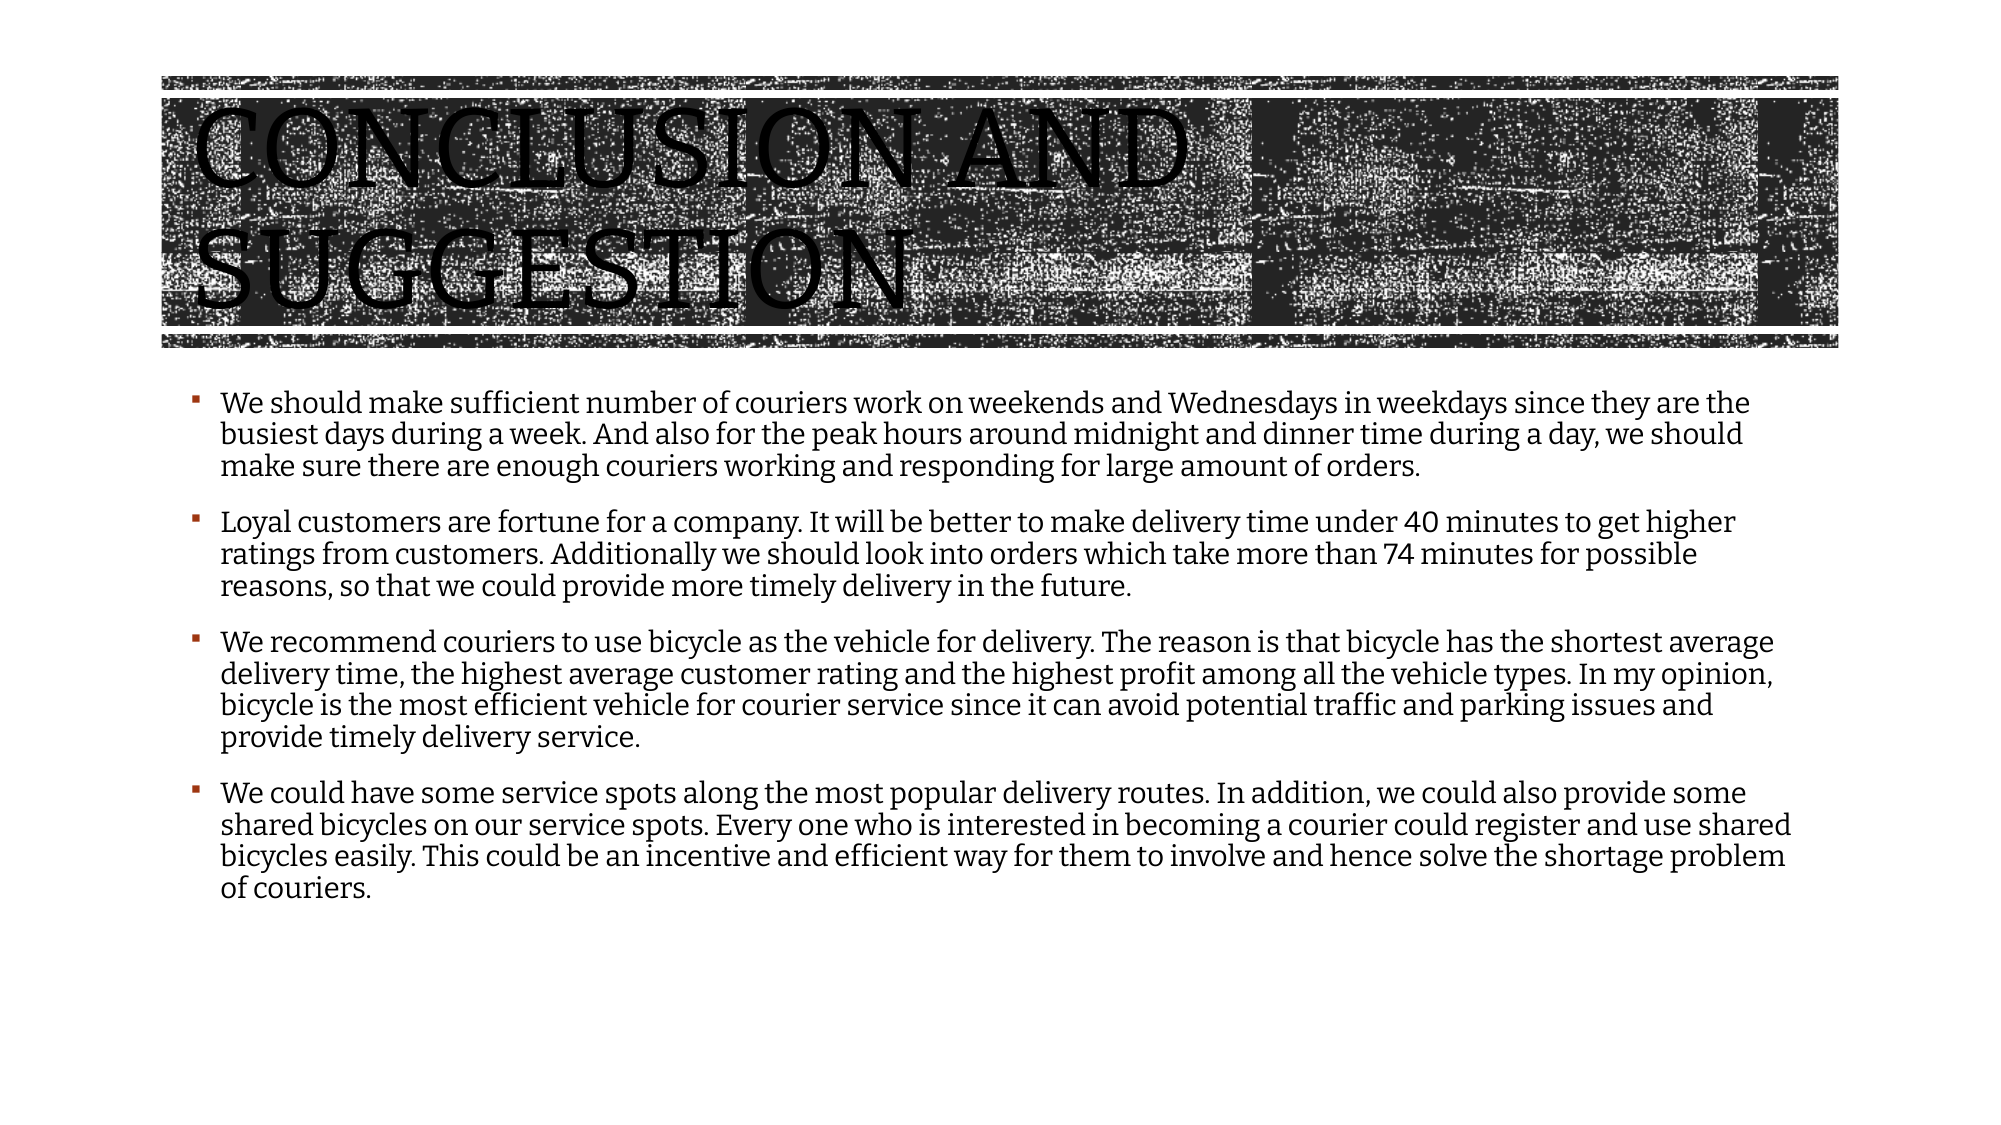

# Conclusion and suggestion

We should make sufficient number of couriers work on weekends and Wednesdays in weekdays since they are the busiest days during a week. And also for the peak hours around midnight and dinner time during a day, we should make sure there are enough couriers working and responding for large amount of orders.
Loyal customers are fortune for a company. It will be better to make delivery time under 40 minutes to get higher ratings from customers. Additionally we should look into orders which take more than 74 minutes for possible reasons, so that we could provide more timely delivery in the future.
We recommend couriers to use bicycle as the vehicle for delivery. The reason is that bicycle has the shortest average delivery time, the highest average customer rating and the highest profit among all the vehicle types. In my opinion, bicycle is the most efficient vehicle for courier service since it can avoid potential traffic and parking issues and provide timely delivery service.
We could have some service spots along the most popular delivery routes. In addition, we could also provide some shared bicycles on our service spots. Every one who is interested in becoming a courier could register and use shared bicycles easily. This could be an incentive and efficient way for them to involve and hence solve the shortage problem of couriers.